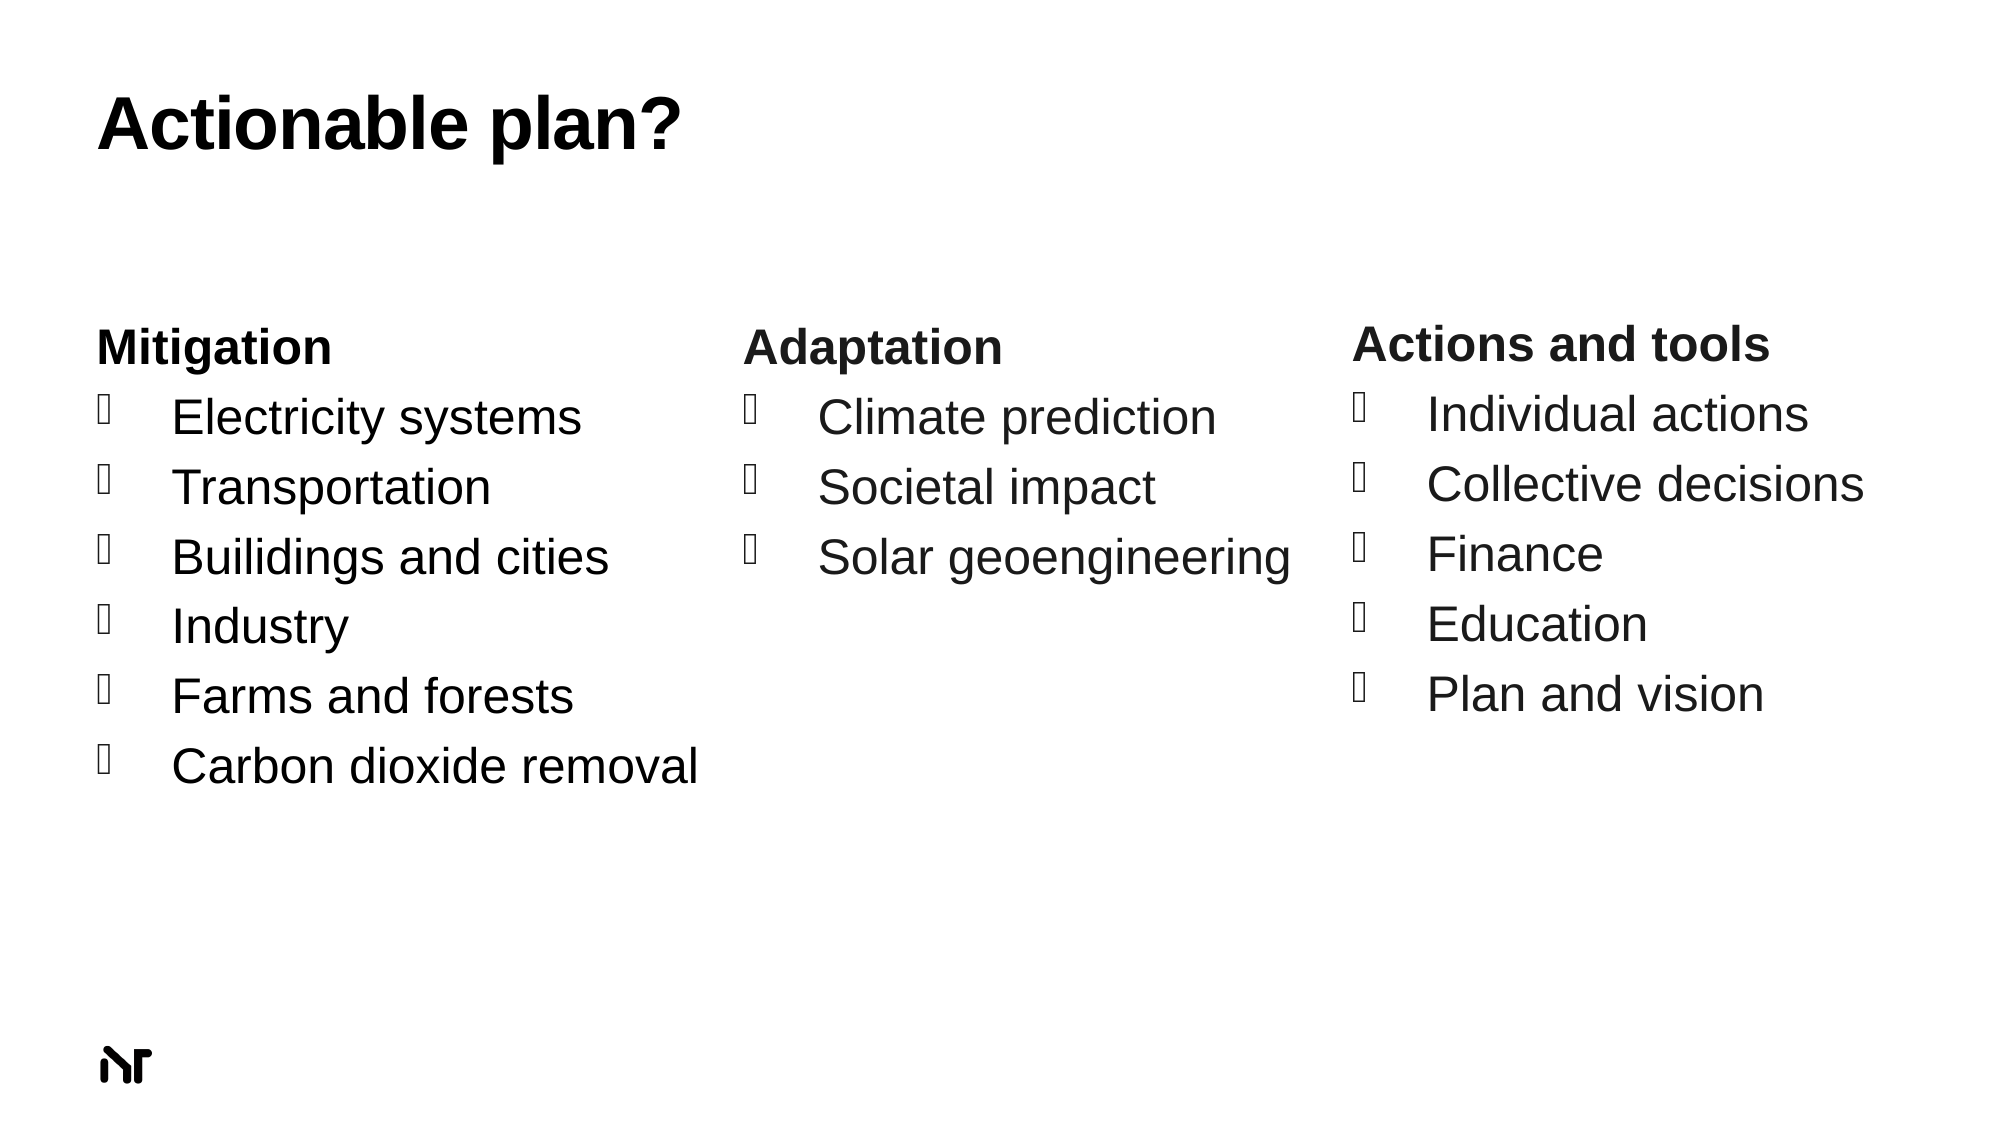

# Actionable plan?
Actions and tools
Individual actions
Collective decisions
Finance
Education
Plan and vision
Mitigation
Electricity systems
Transportation
Builidings and cities
Industry
Farms and forests
Carbon dioxide removal
Adaptation
Climate prediction
Societal impact
Solar geoengineering